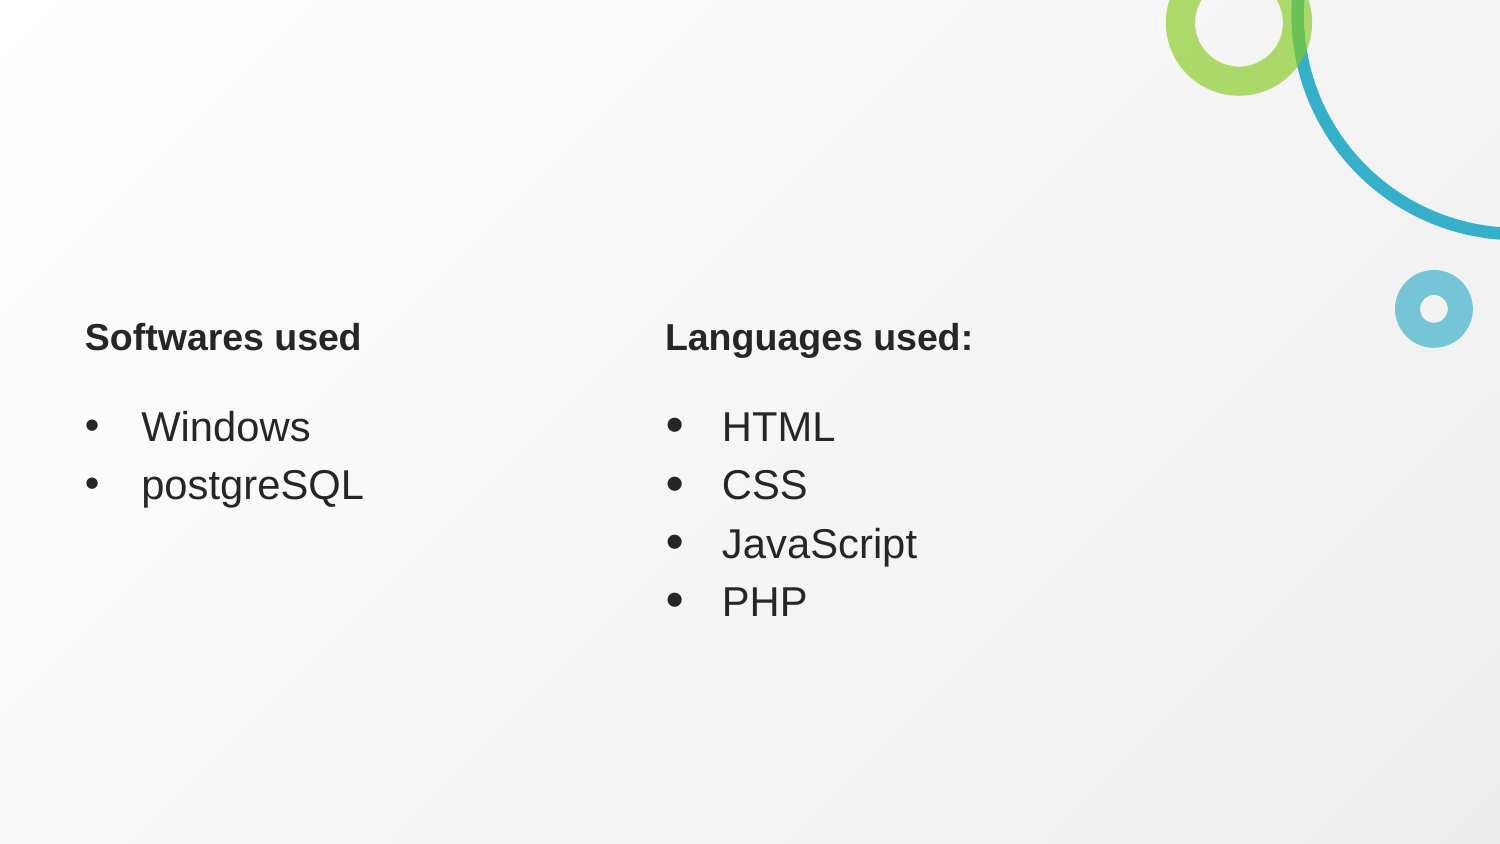

# Softwares used
Languages used:
Windows
postgreSQL
HTML
CSS
JavaScript
PHP